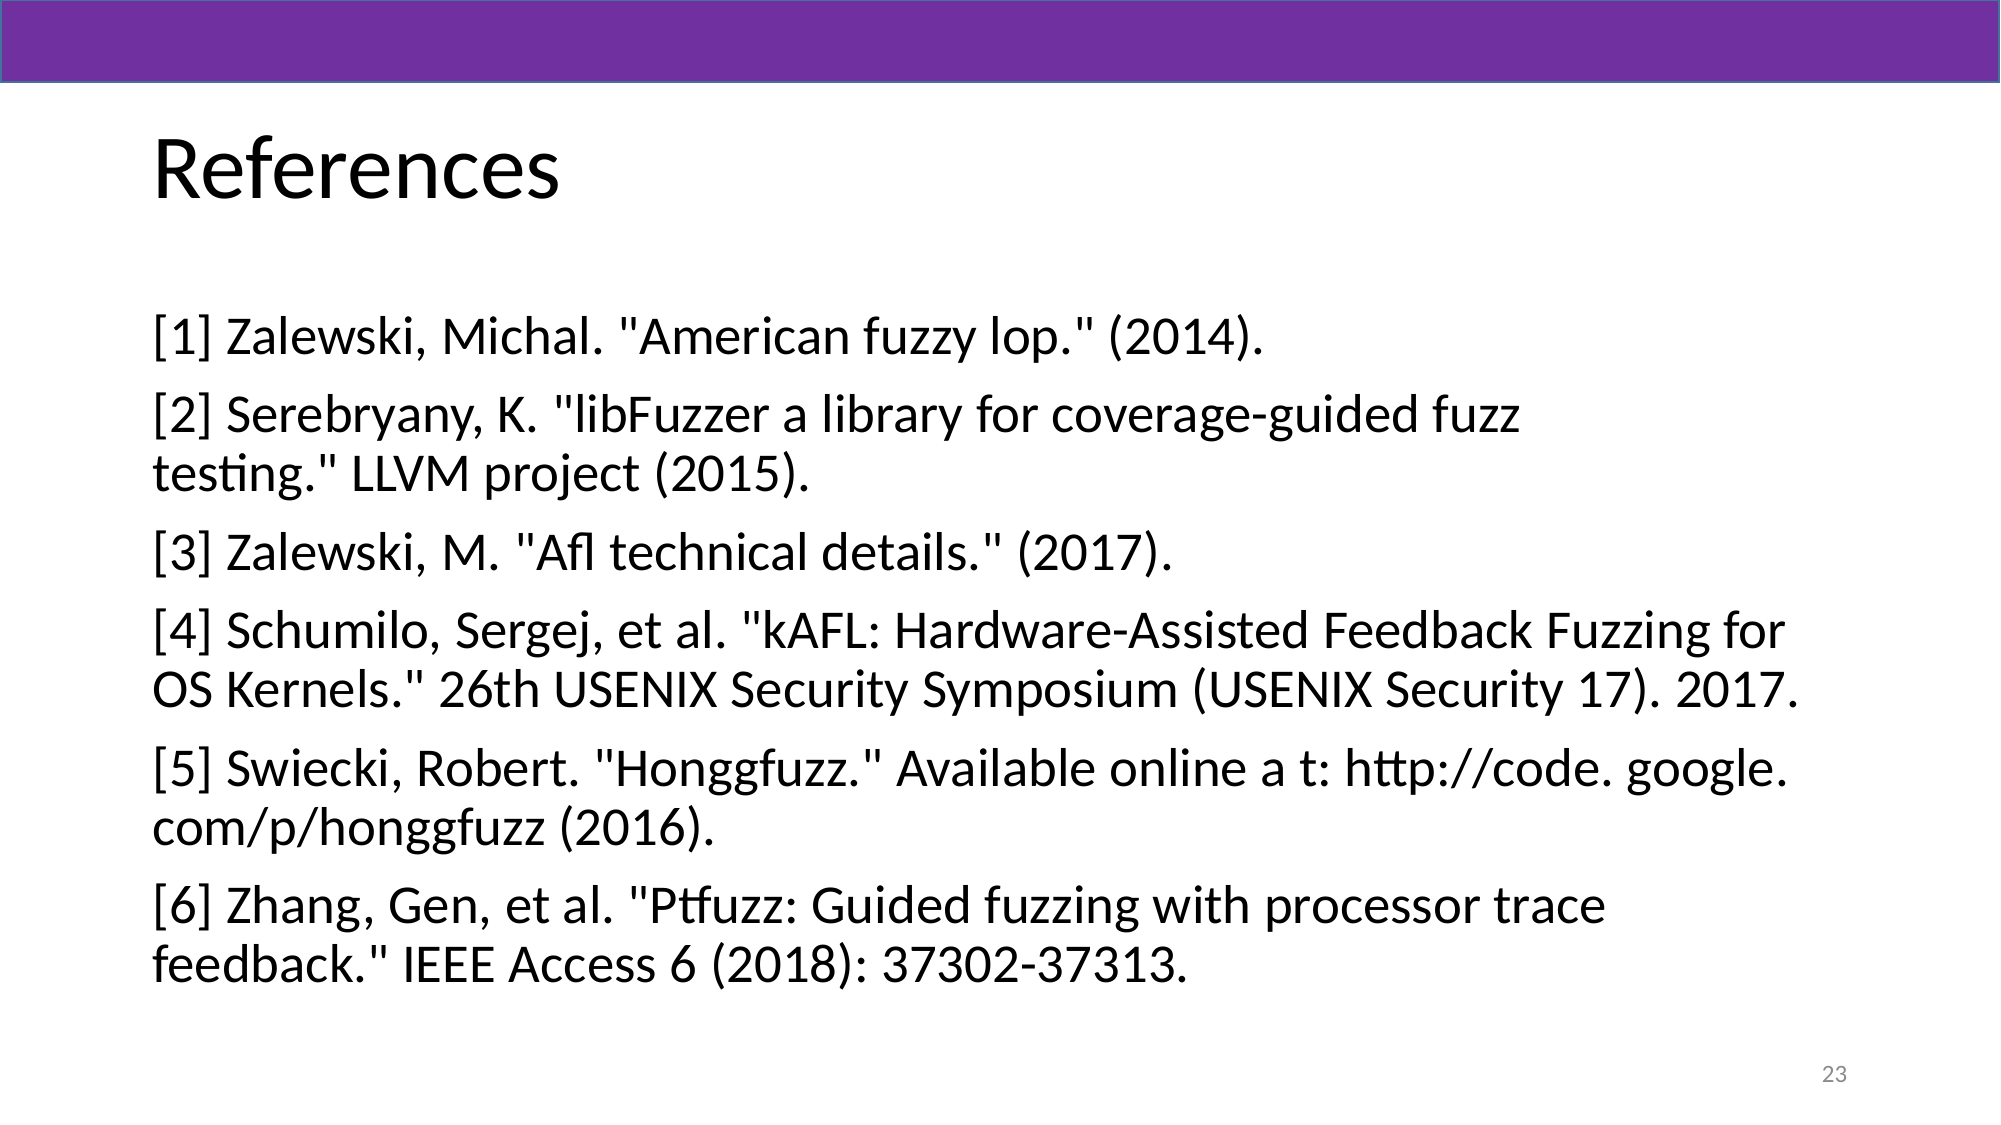

# References
[1] Zalewski, Michal. "American fuzzy lop." (2014).
[2] Serebryany, K. "libFuzzer a library for coverage-guided fuzz testing." LLVM project (2015).
[3] Zalewski, M. "Afl technical details." (2017).
[4] Schumilo, Sergej, et al. "kAFL: Hardware-Assisted Feedback Fuzzing for OS Kernels." 26th USENIX Security Symposium (USENIX Security 17). 2017.
[5] Swiecki, Robert. "Honggfuzz." Available online a t: http://code. google. com/p/honggfuzz (2016).
[6] Zhang, Gen, et al. "Ptfuzz: Guided fuzzing with processor trace feedback." IEEE Access 6 (2018): 37302-37313.
23